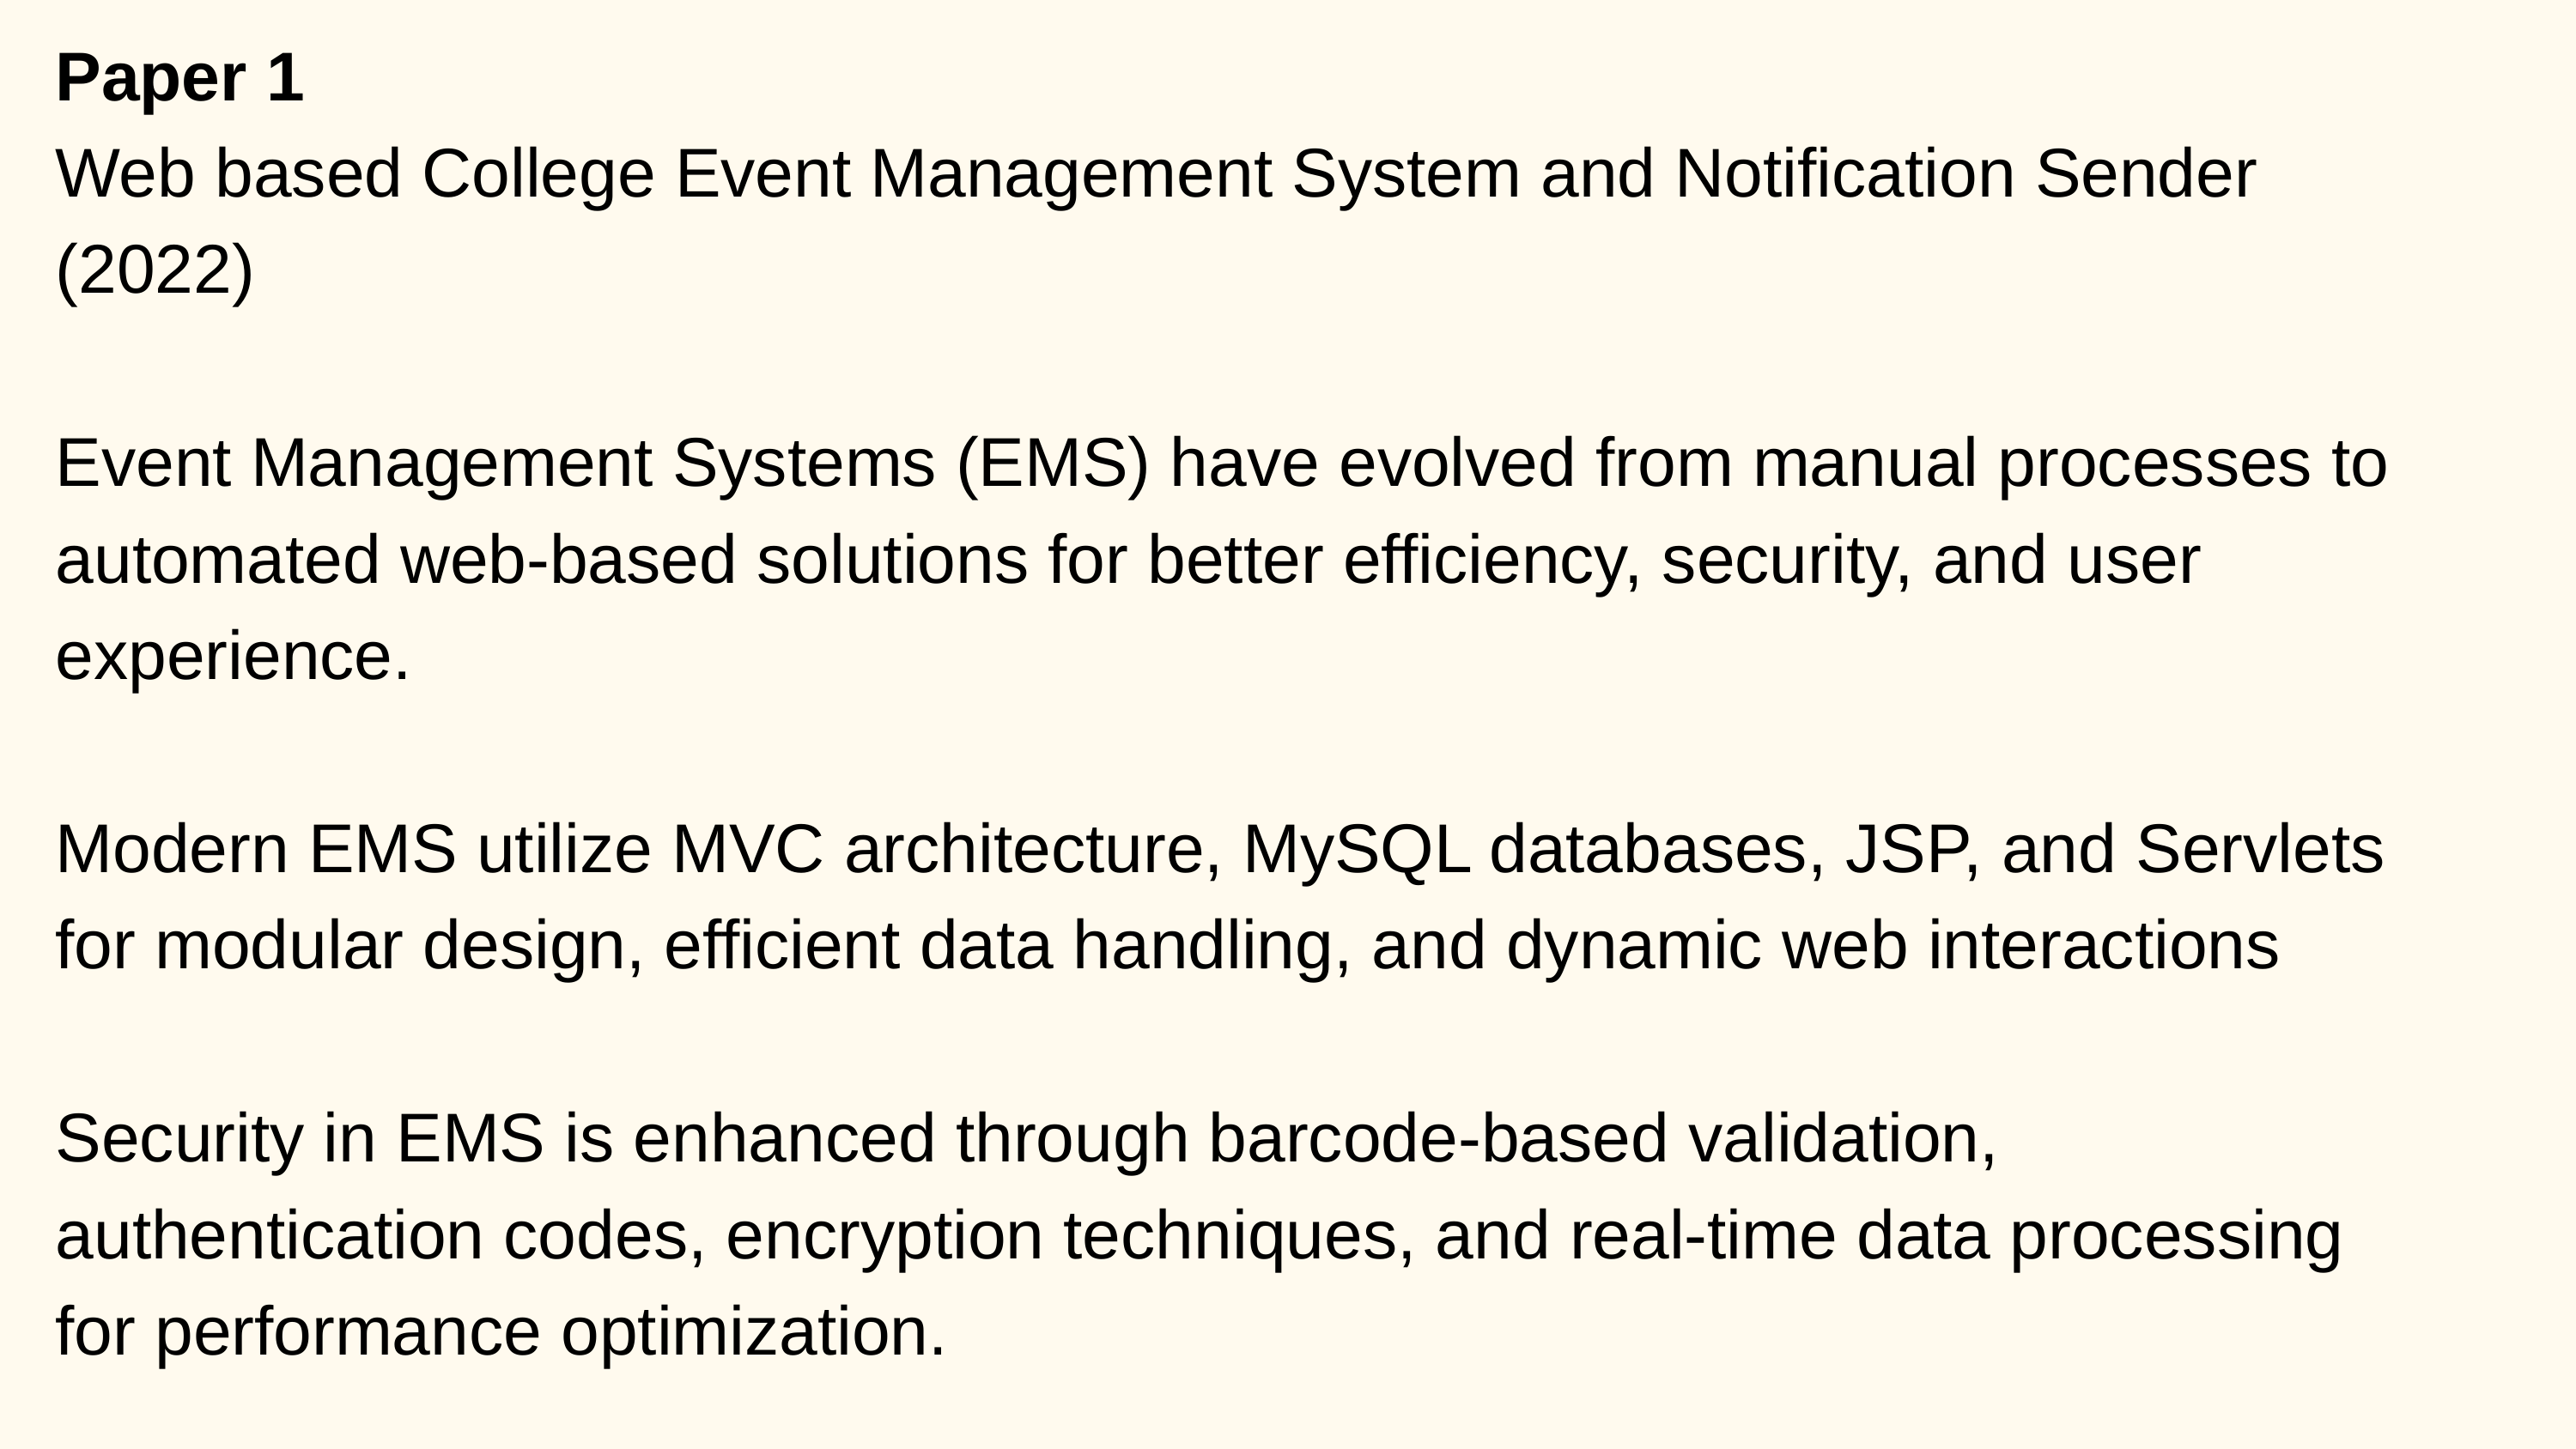

Paper 1
Web based College Event Management System and Notification Sender (2022)

Event Management Systems (EMS) have evolved from manual processes to automated web-based solutions for better efficiency, security, and user experience.

Modern EMS utilize MVC architecture, MySQL databases, JSP, and Servlets for modular design, efficient data handling, and dynamic web interactions

Security in EMS is enhanced through barcode-based validation, authentication codes, encryption techniques, and real-time data processing for performance optimization.